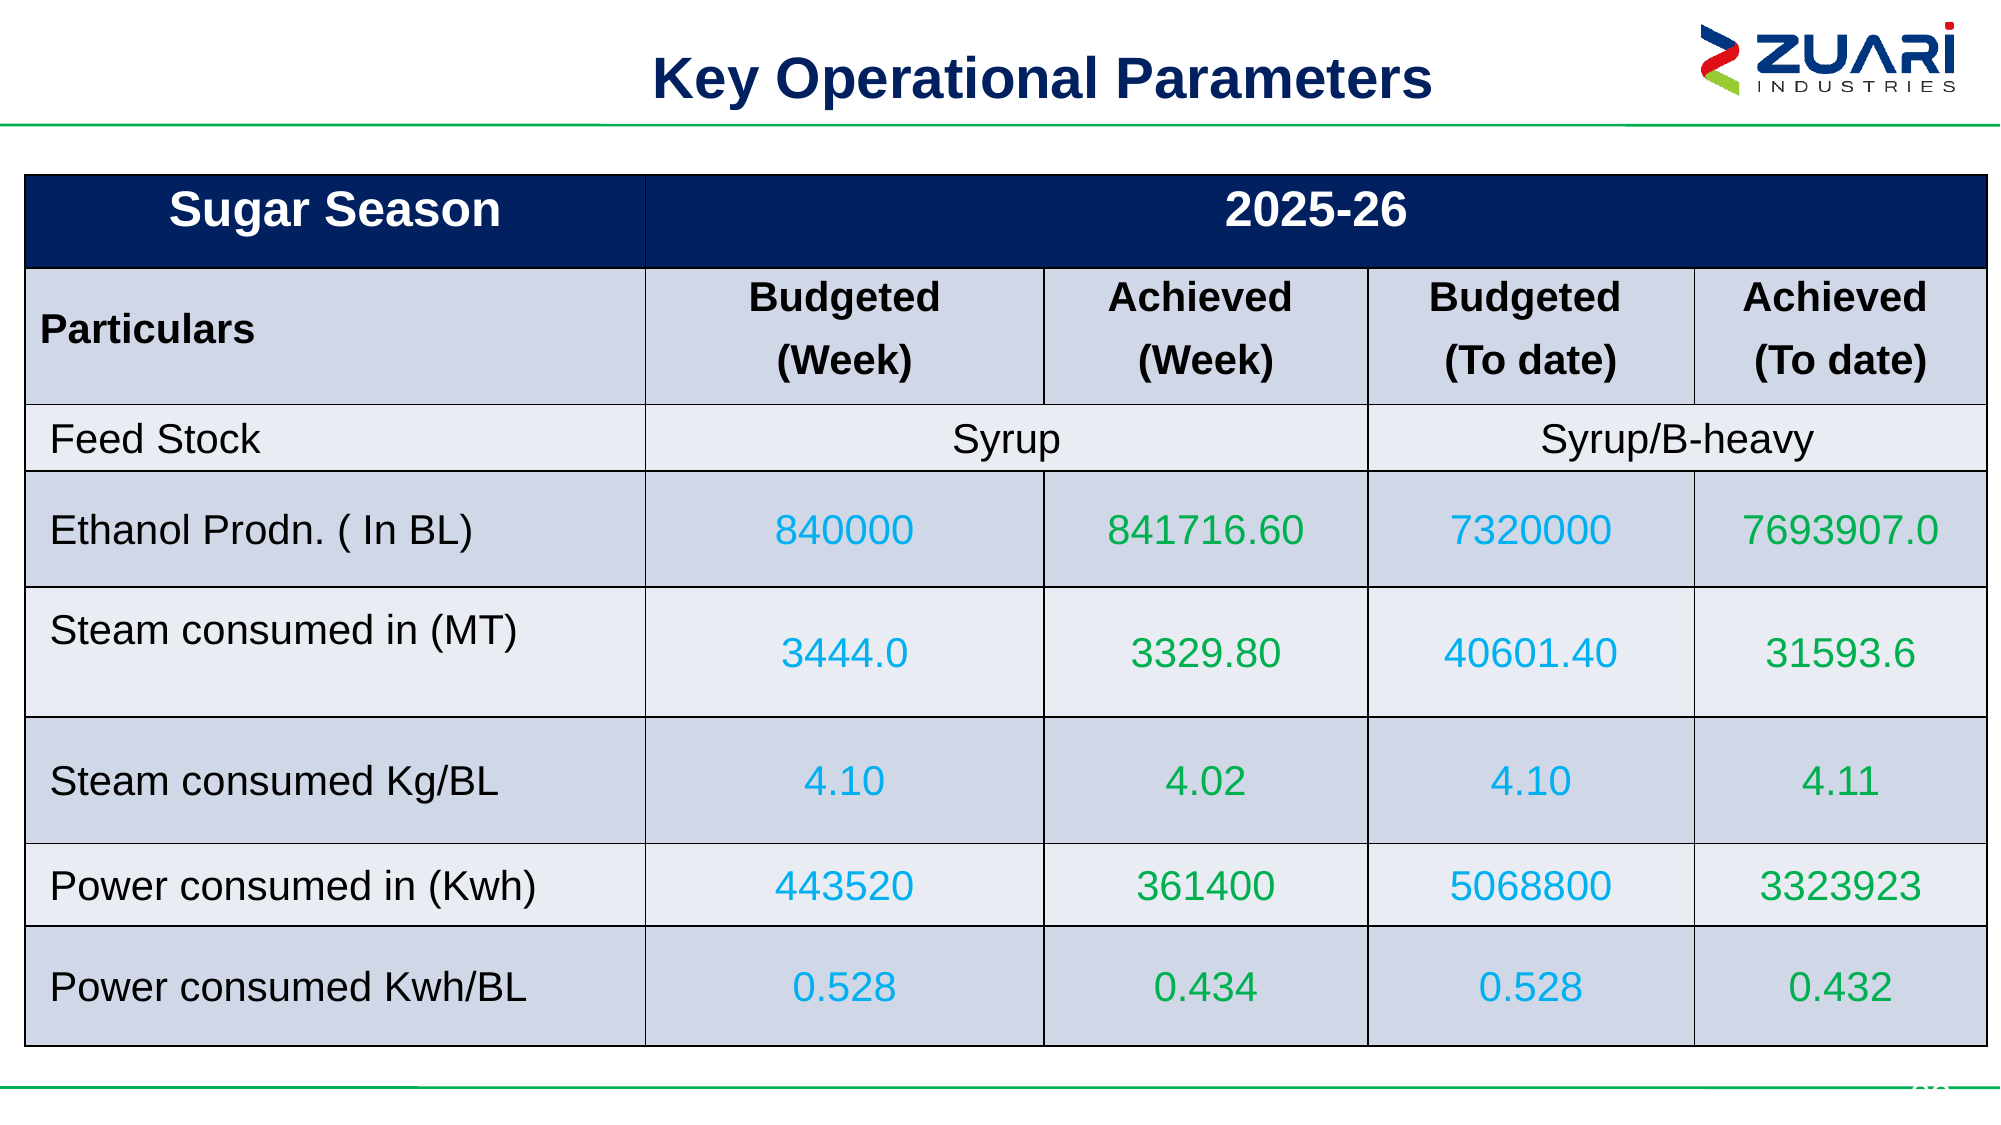

Key Operational Parameters

| Sugar Season | 2025-26 |  |  |  |
| --- | --- | --- | --- | --- |
| Particulars | Budgeted (Week) | Achieved (Week) | Budgeted (To date) | Achieved (To date) |
| Feed Stock | Syrup |  | Syrup/B-heavy |  |
| Ethanol Prodn. ( In BL) | 840000 | 841716.60 | 7320000 | 7693907.0 |
| Steam consumed in (MT) | 3444.0 | 3329.80 | 40601.40 | 31593.6 |
| Steam consumed Kg/BL | 4.10 | 4.02 | 4.10 | 4.11 |
| Power consumed in (Kwh) | 443520 | 361400 | 5068800 | 3323923 |
| Power consumed Kwh/BL | 0.528 | 0.434 | 0.528 | 0.432 |
82